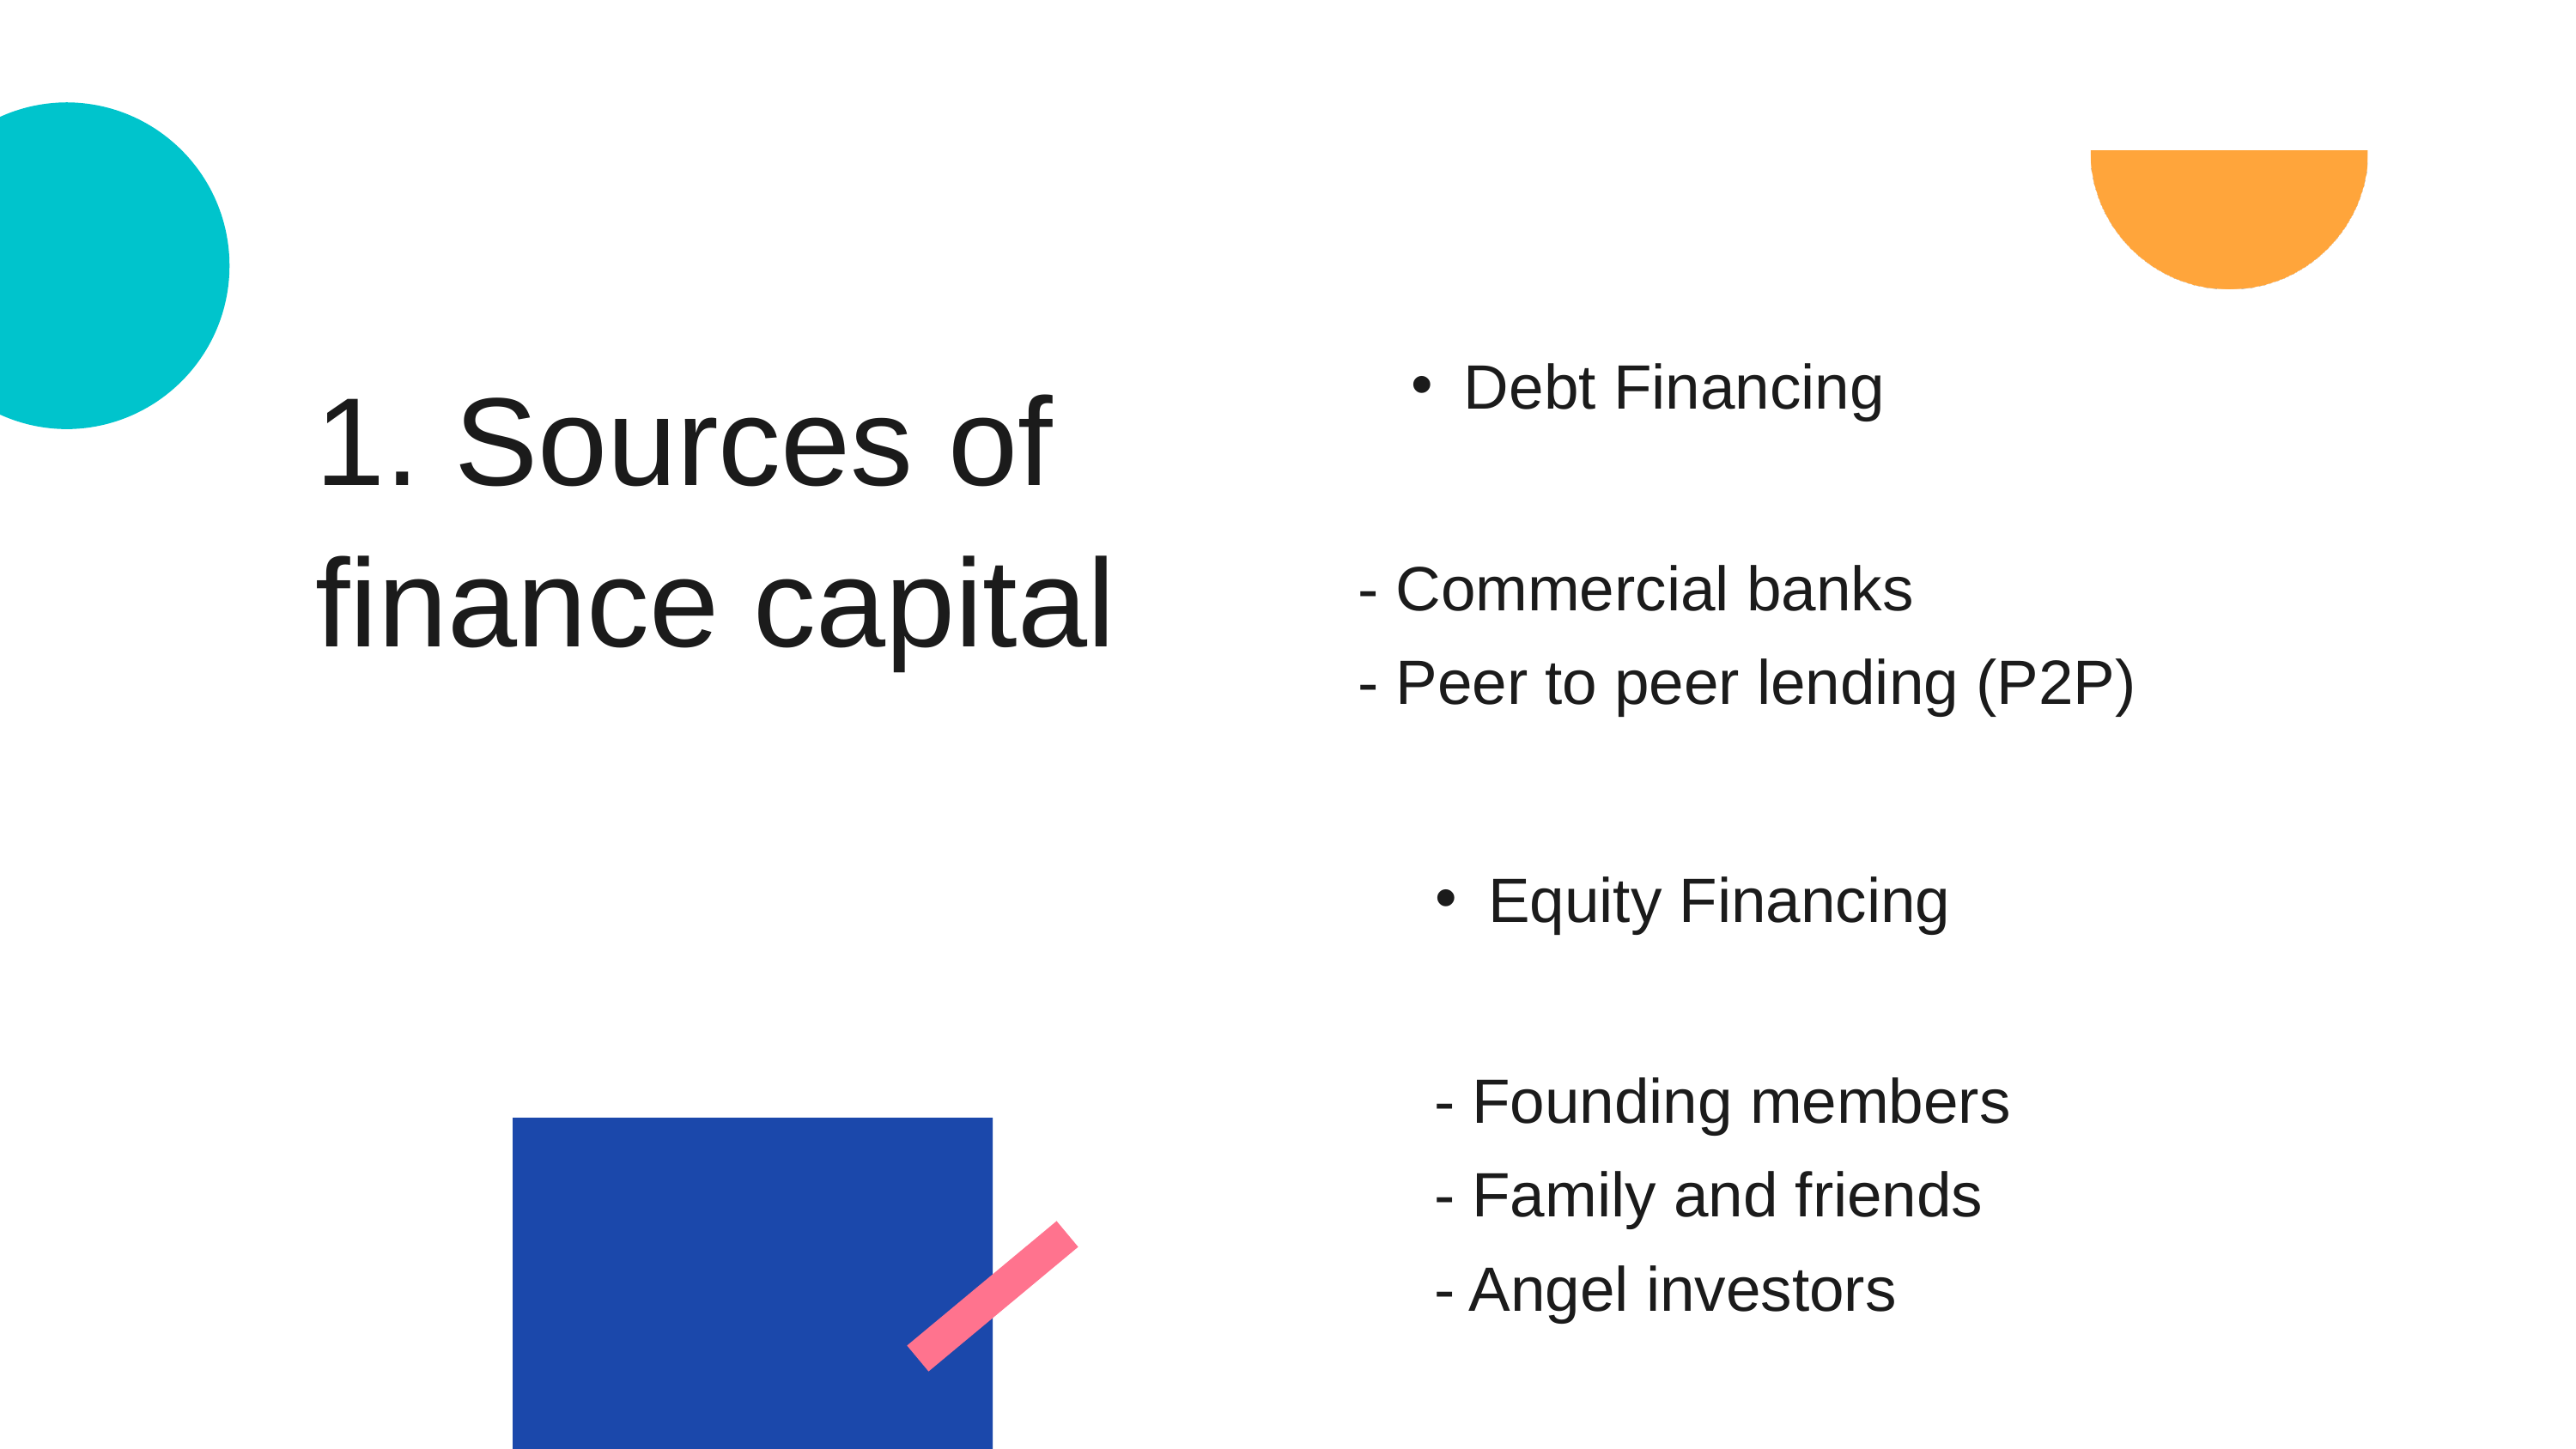

Debt Financing
- Commercial banks
- Peer to peer lending (P2P)

1. Sources of finance capital
Equity Financing
   - Founding members
   - Family and friends
   - Angel investors